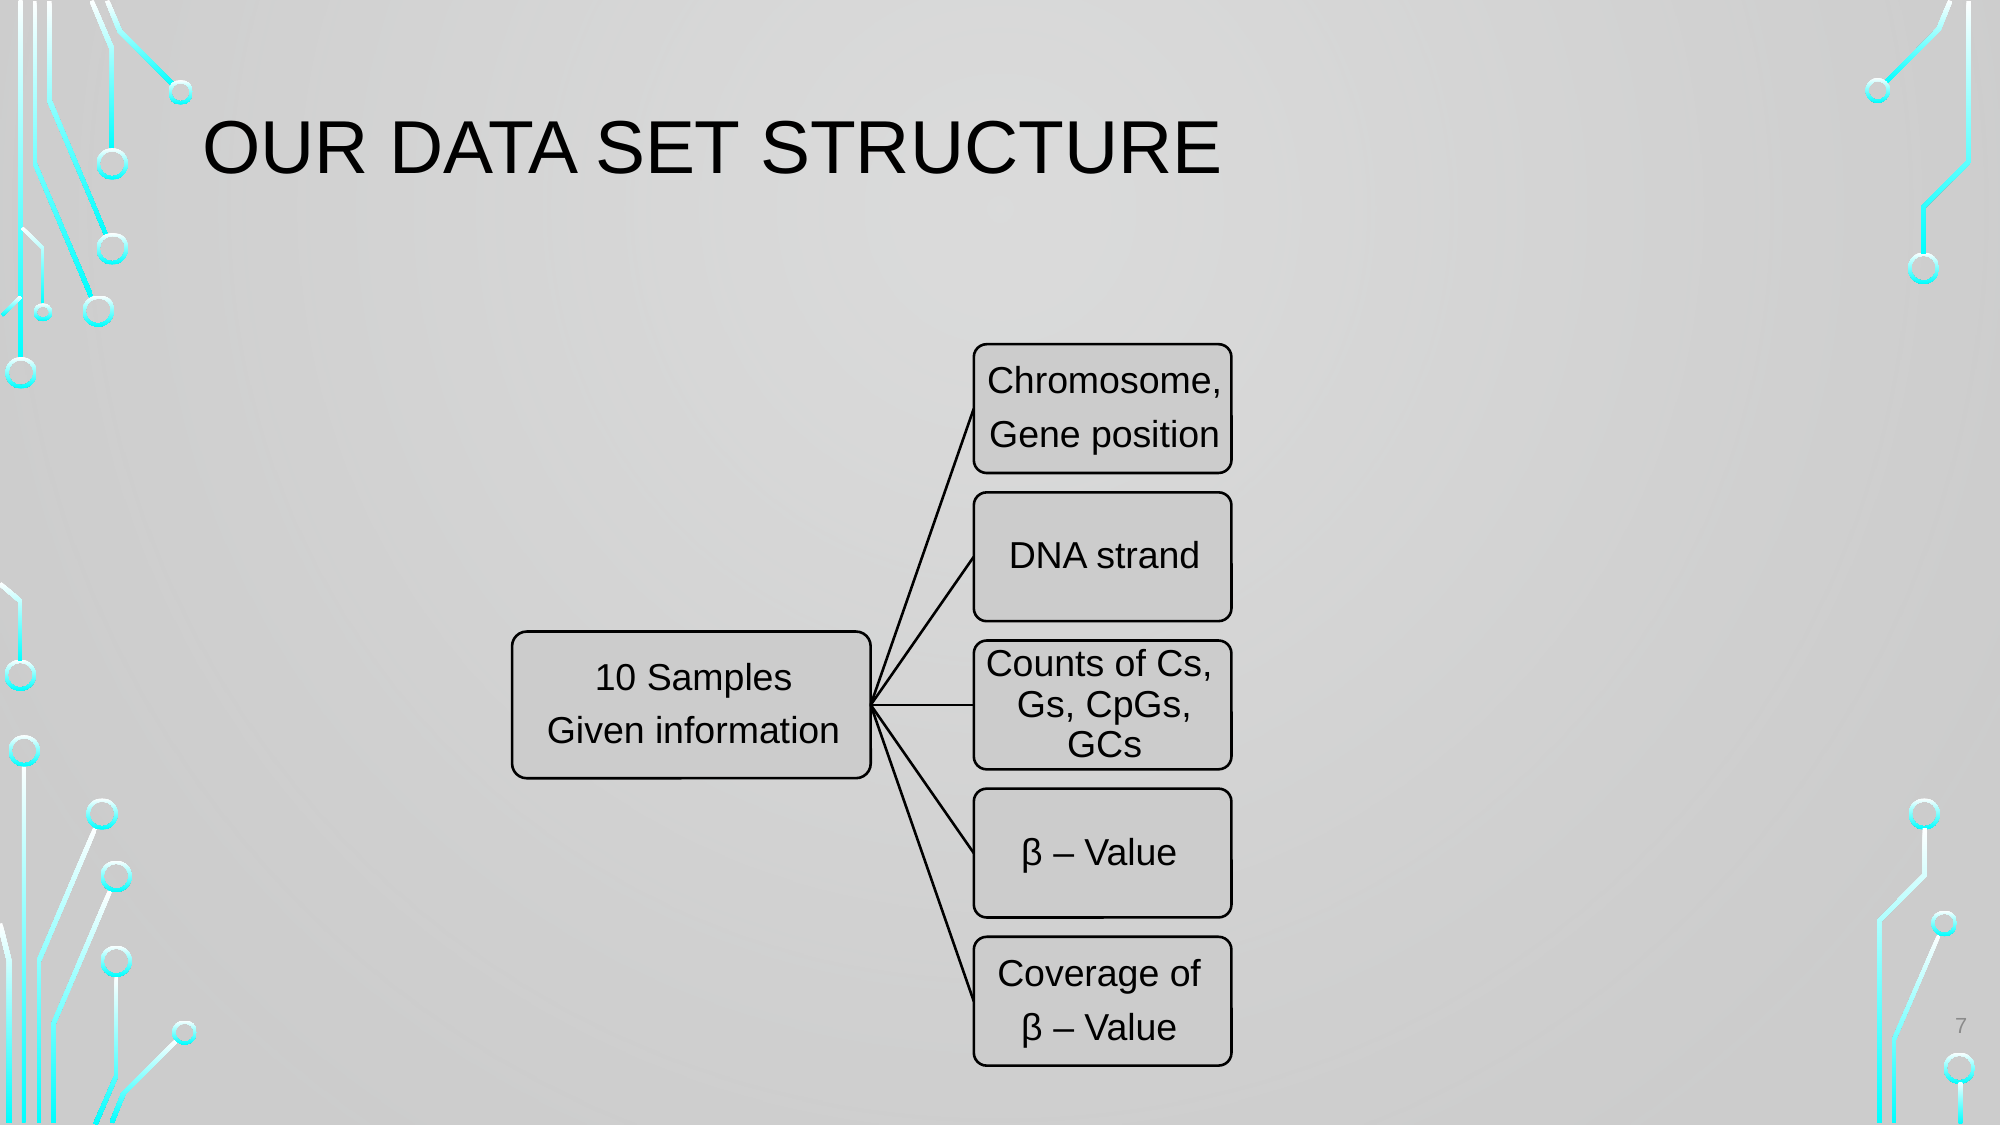

# Our Data set structure
10 Samples
Given information

Chromosome,
Gene position

DNA strand

Counts of Cs,  Gs, CpGs, GCs

β – Value

Coverage of
β – Value
7